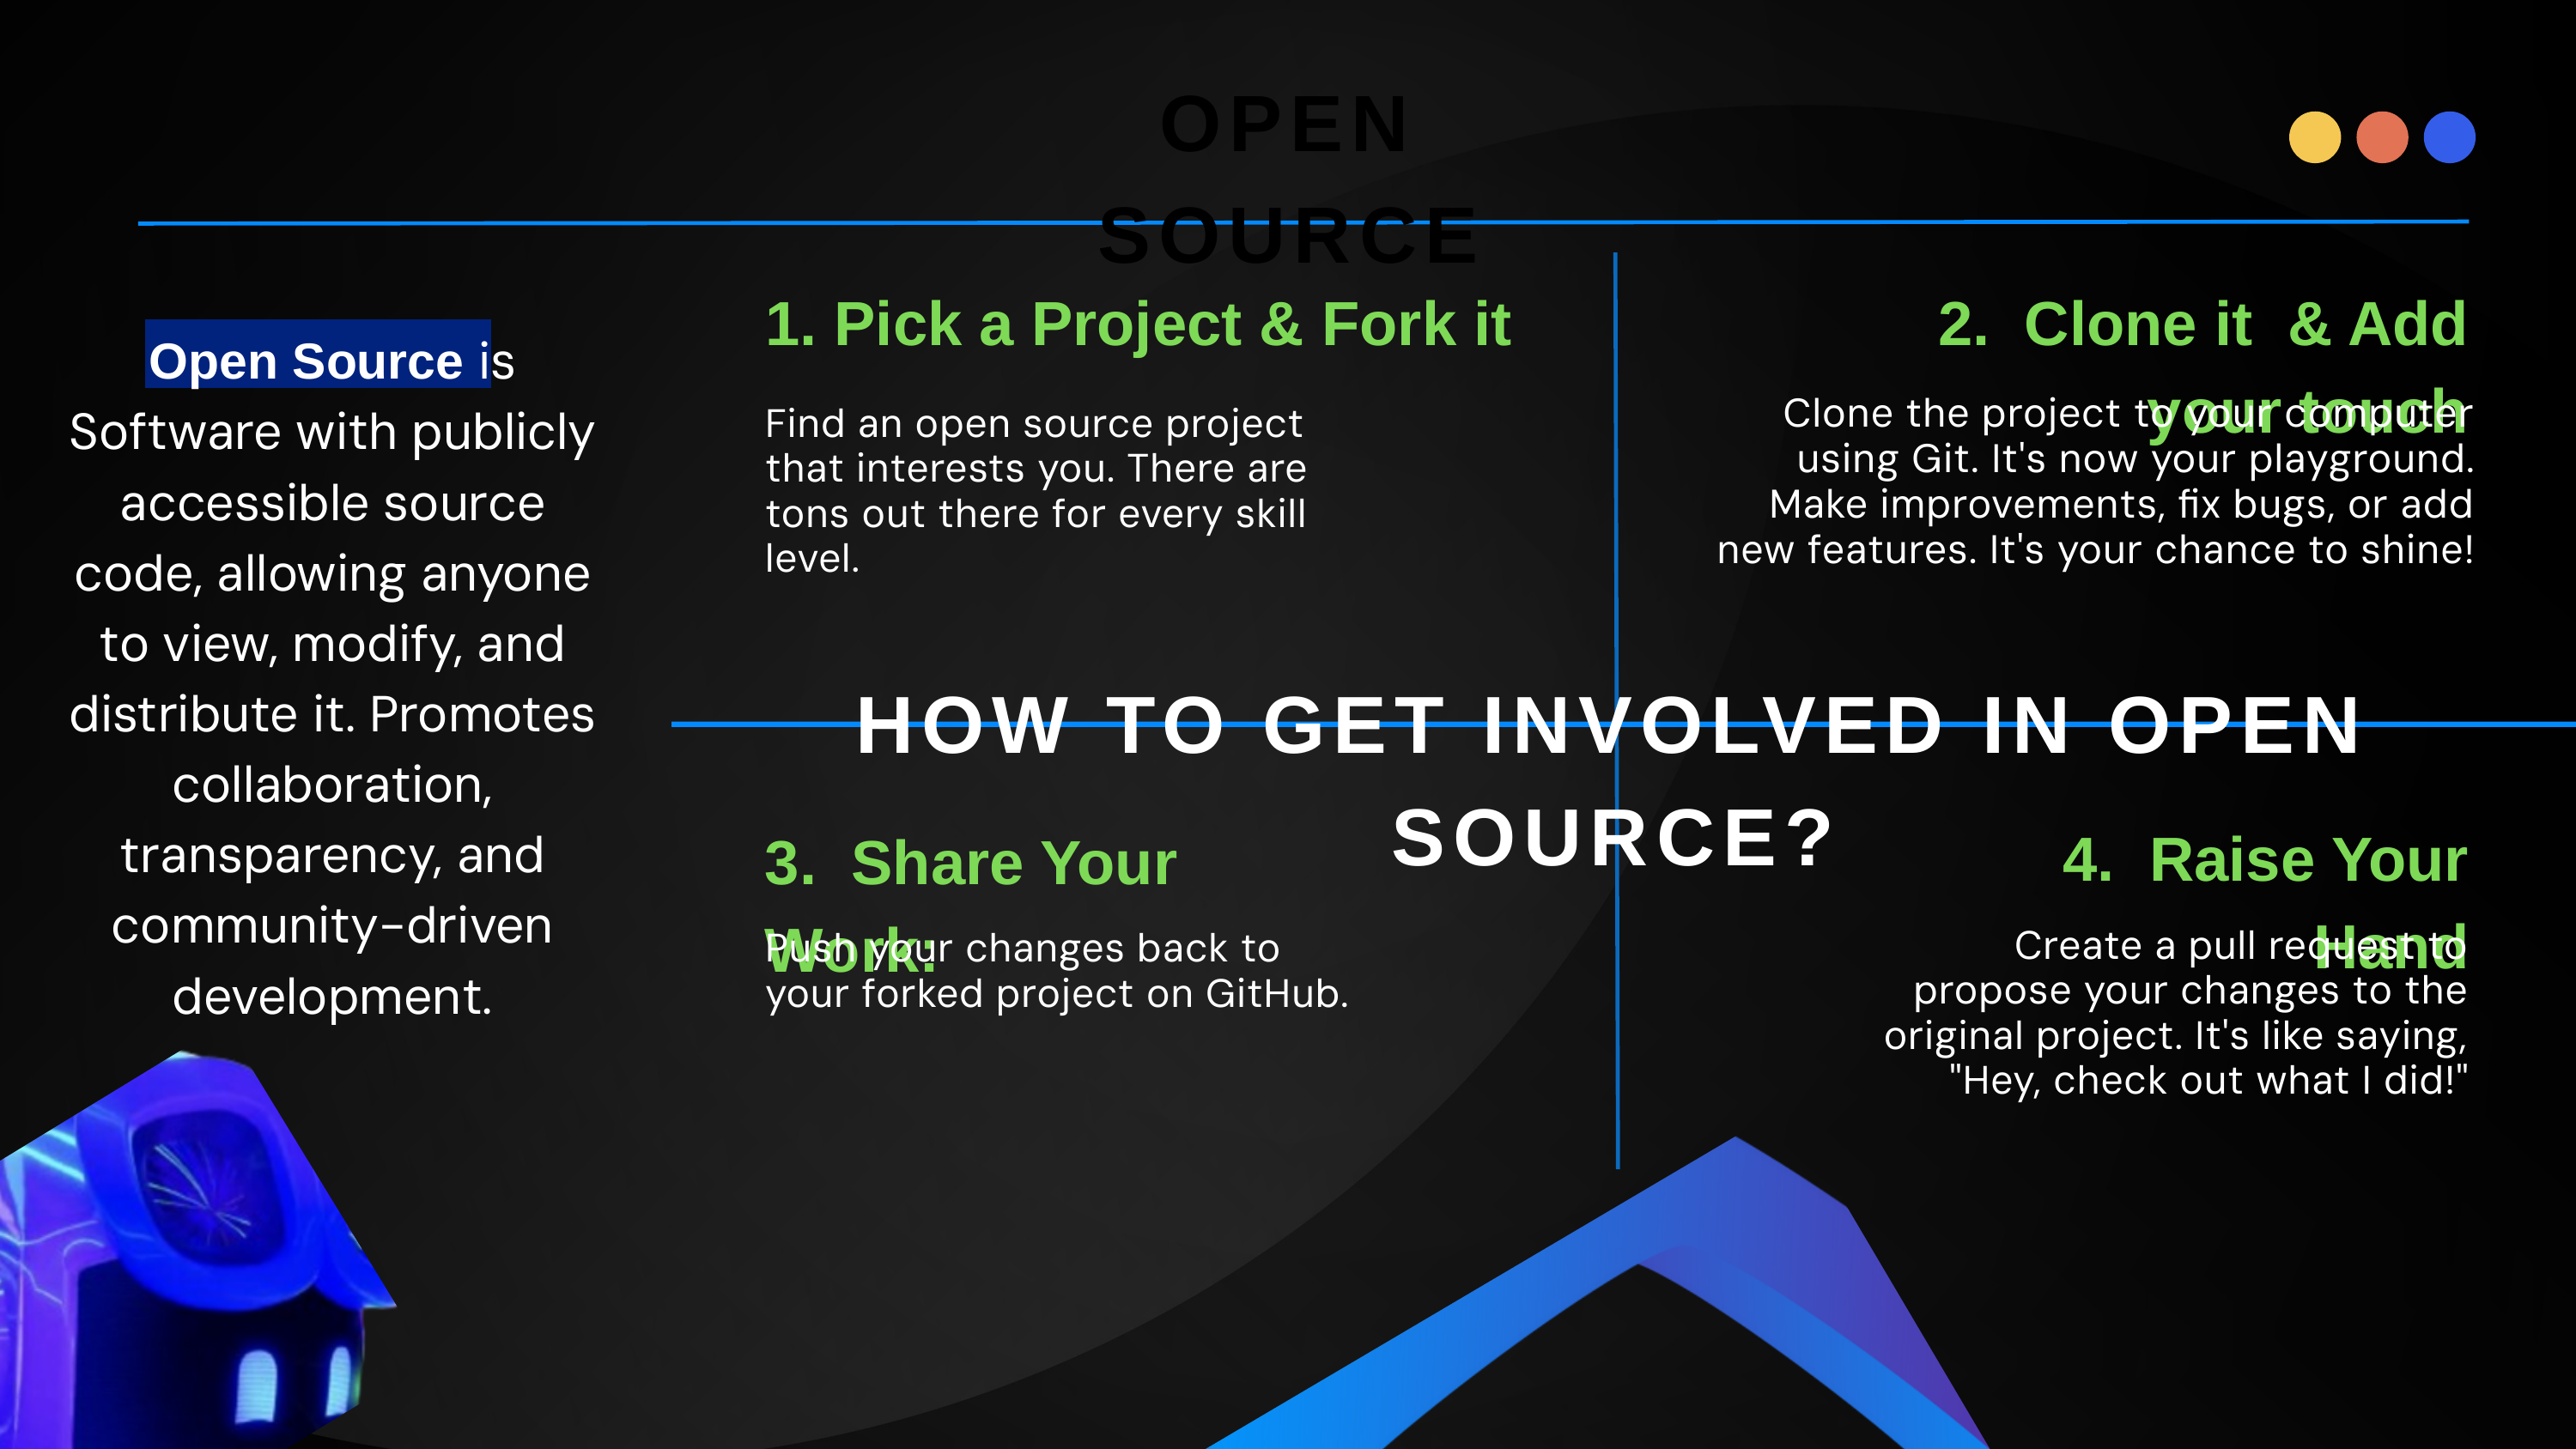

OPEN SOURCE

1. Pick a Project & Fork it
2.  Clone it  & Add your touch
Open Source is Software with publicly accessible source code, allowing anyone to view, modify, and distribute it. Promotes collaboration, transparency, and community-driven development.

Clone the project to your computer using Git. It's now your playground.
Make improvements, fix bugs, or add new features. It's your chance to shine!

Find an open source project that interests you. There are tons out there for every skill level.

HOW TO GET INVOLVED IN OPEN SOURCE?

4.  Raise Your Hand
3.  Share Your Work:
Create a pull request to propose your changes to the original project. It's like saying, "Hey, check out what I did!"

Push your changes back to your forked project on GitHub.